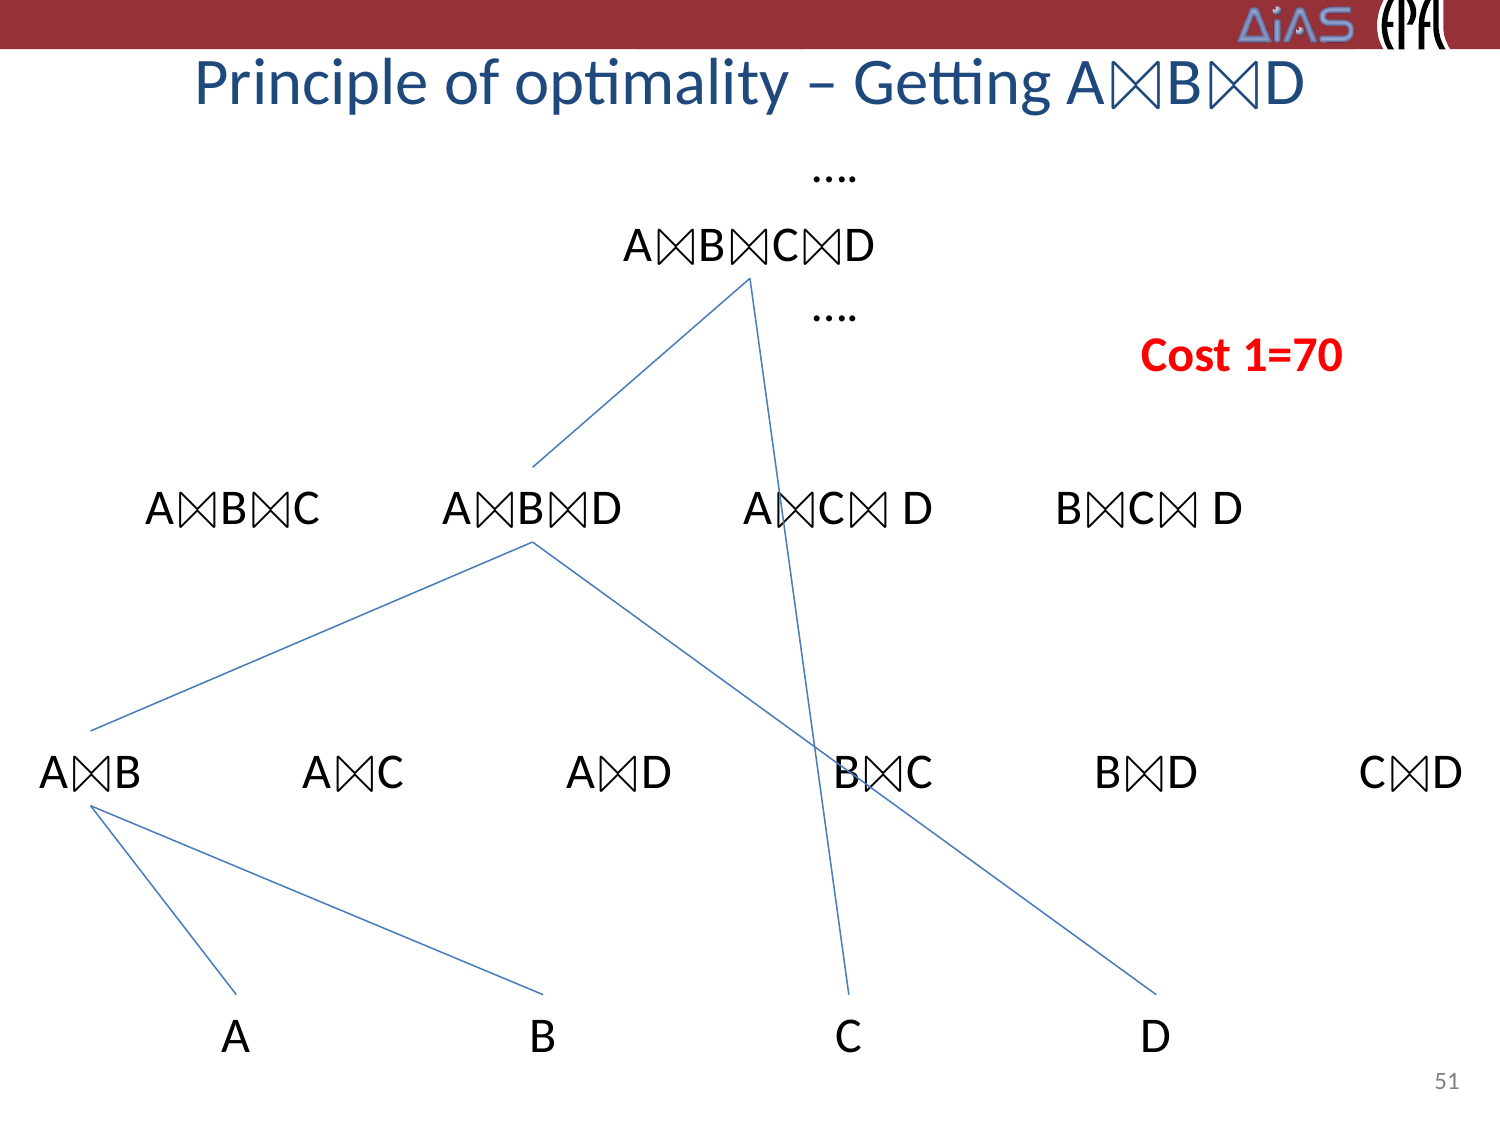

# Principle of optimality – Getting A⨝B⨝D
….
A⨝B⨝C⨝D
….
Cost 1=70
A⨝B⨝C
A⨝B⨝D
A⨝C⨝ D
B⨝C⨝ D
A⨝B
A⨝C
A⨝D
B⨝C
B⨝D
C⨝D
A
B
C
D
51